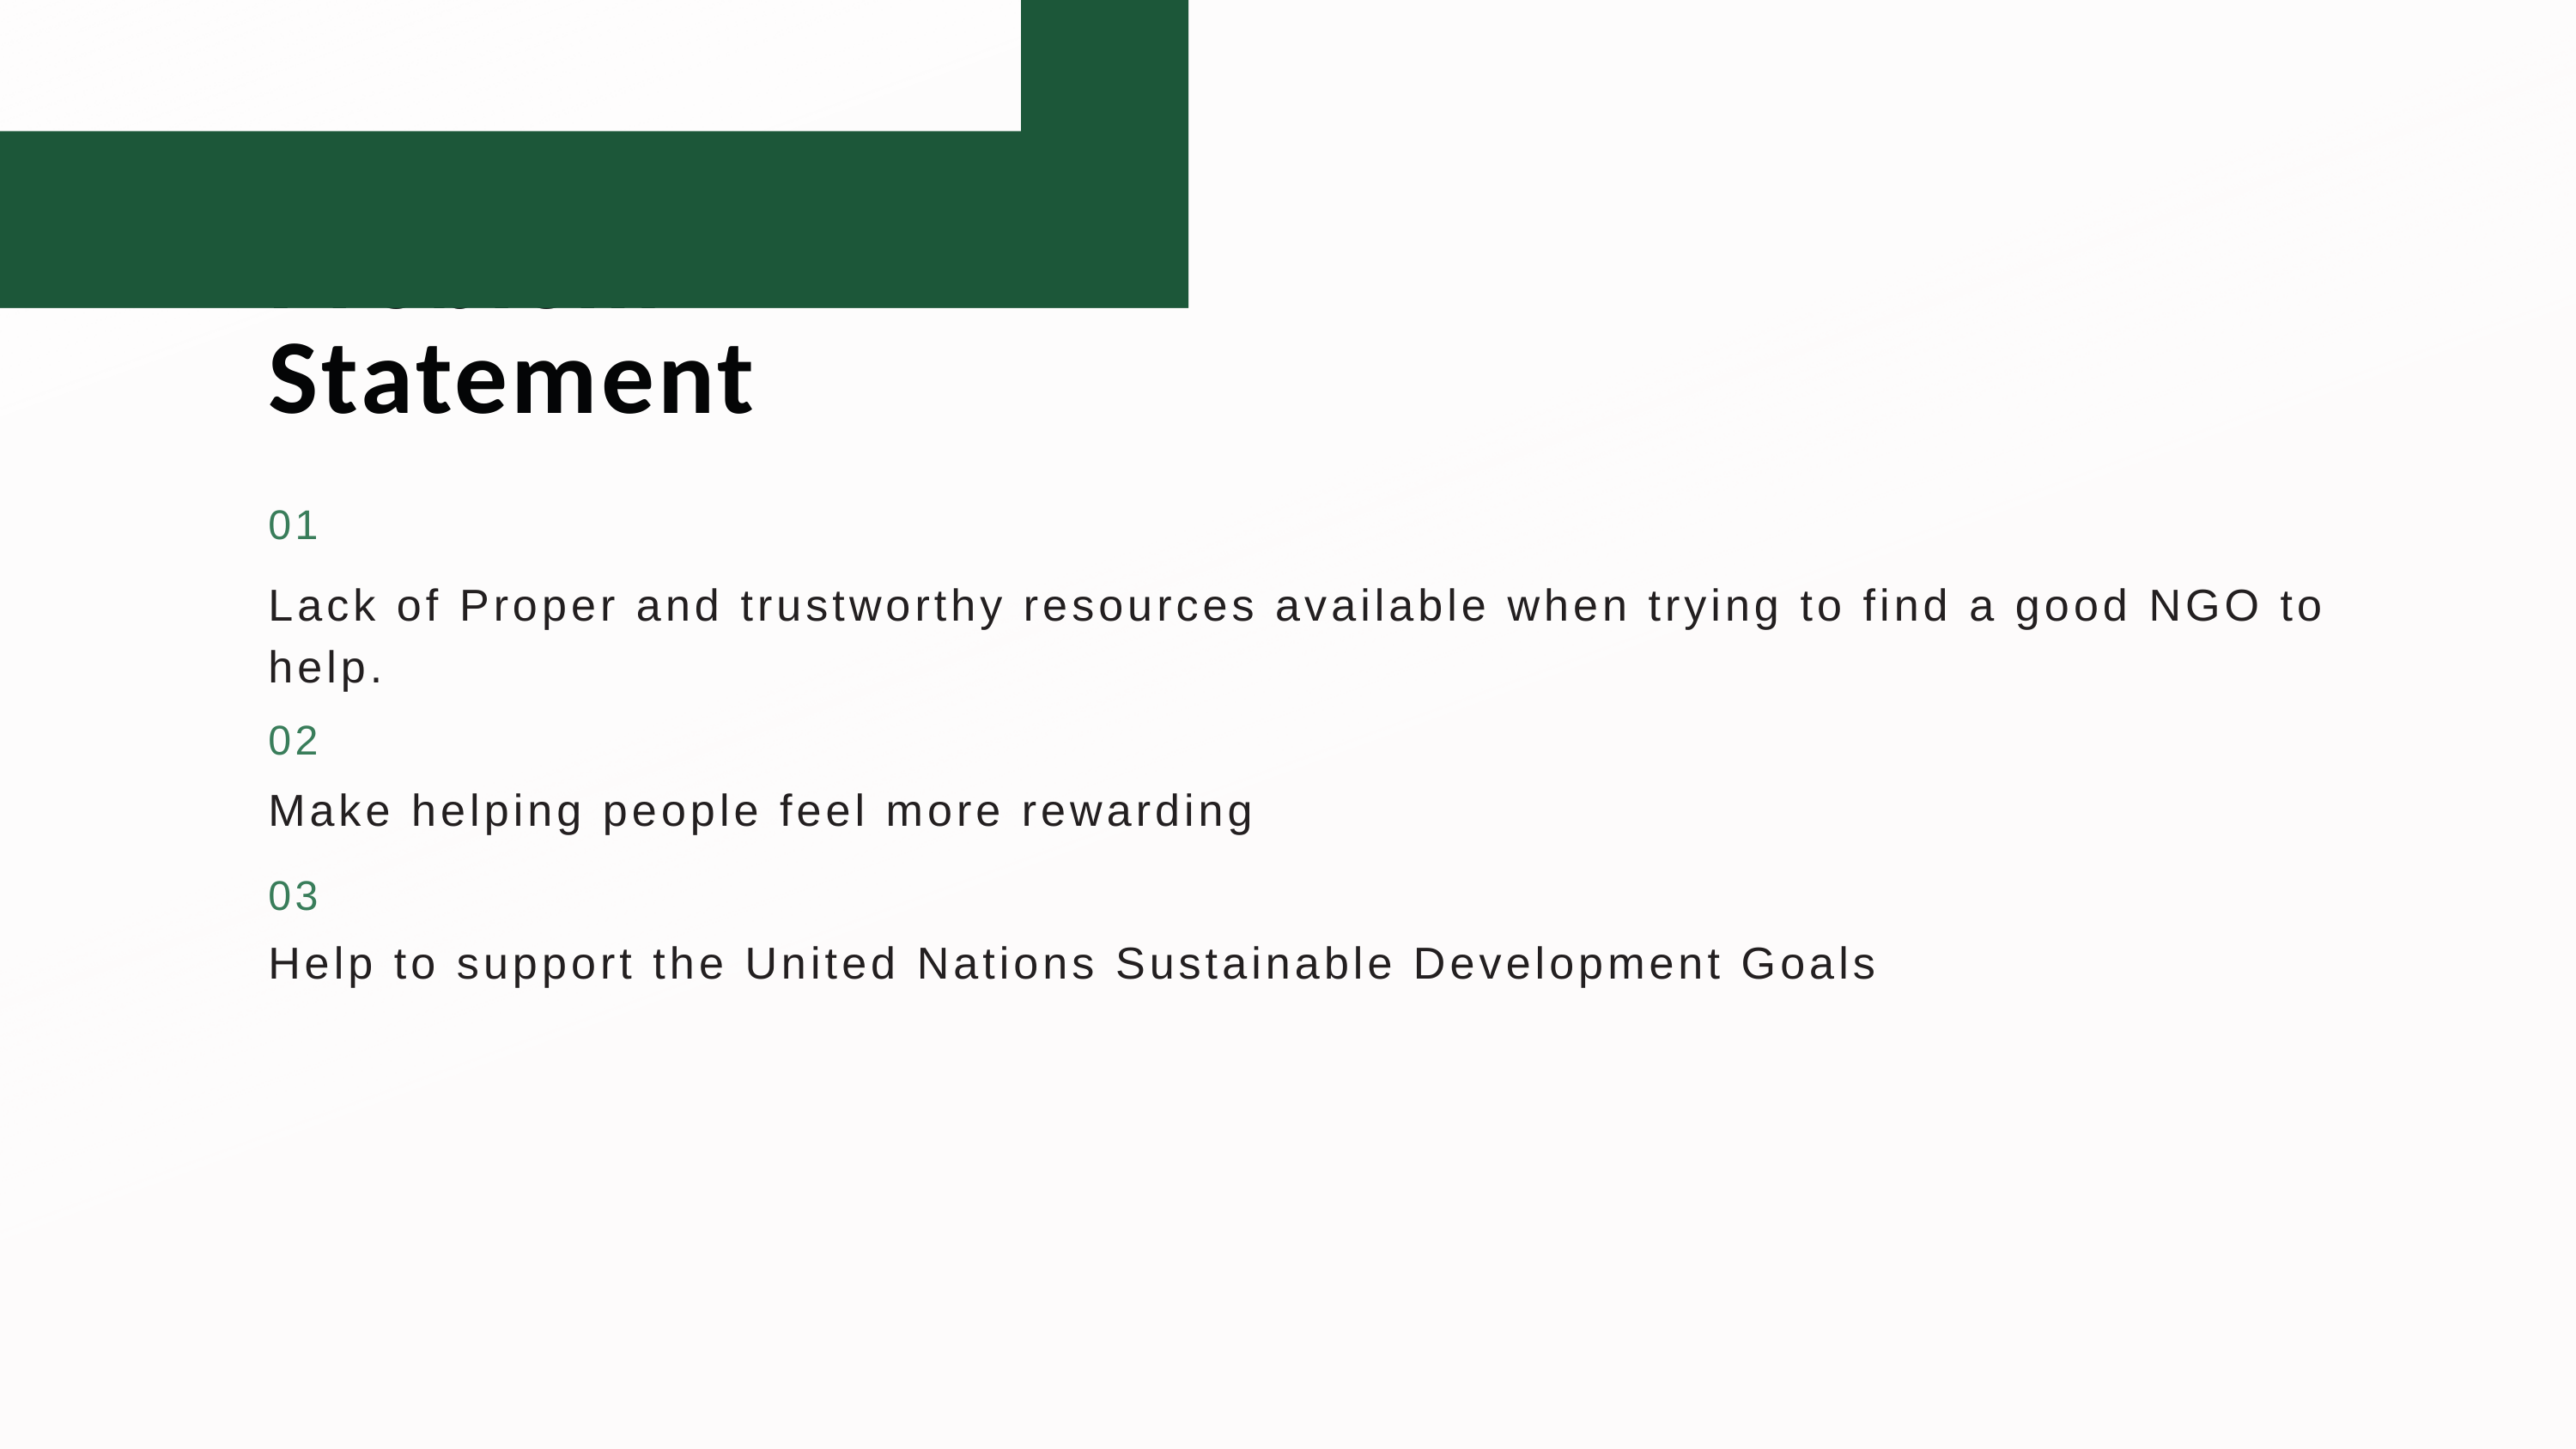

Problem Statement
01
Lack of Proper and trustworthy resources available when trying to find a good NGO to help.
02
Make helping people feel more rewarding
03
Help to support the United Nations Sustainable Development Goals